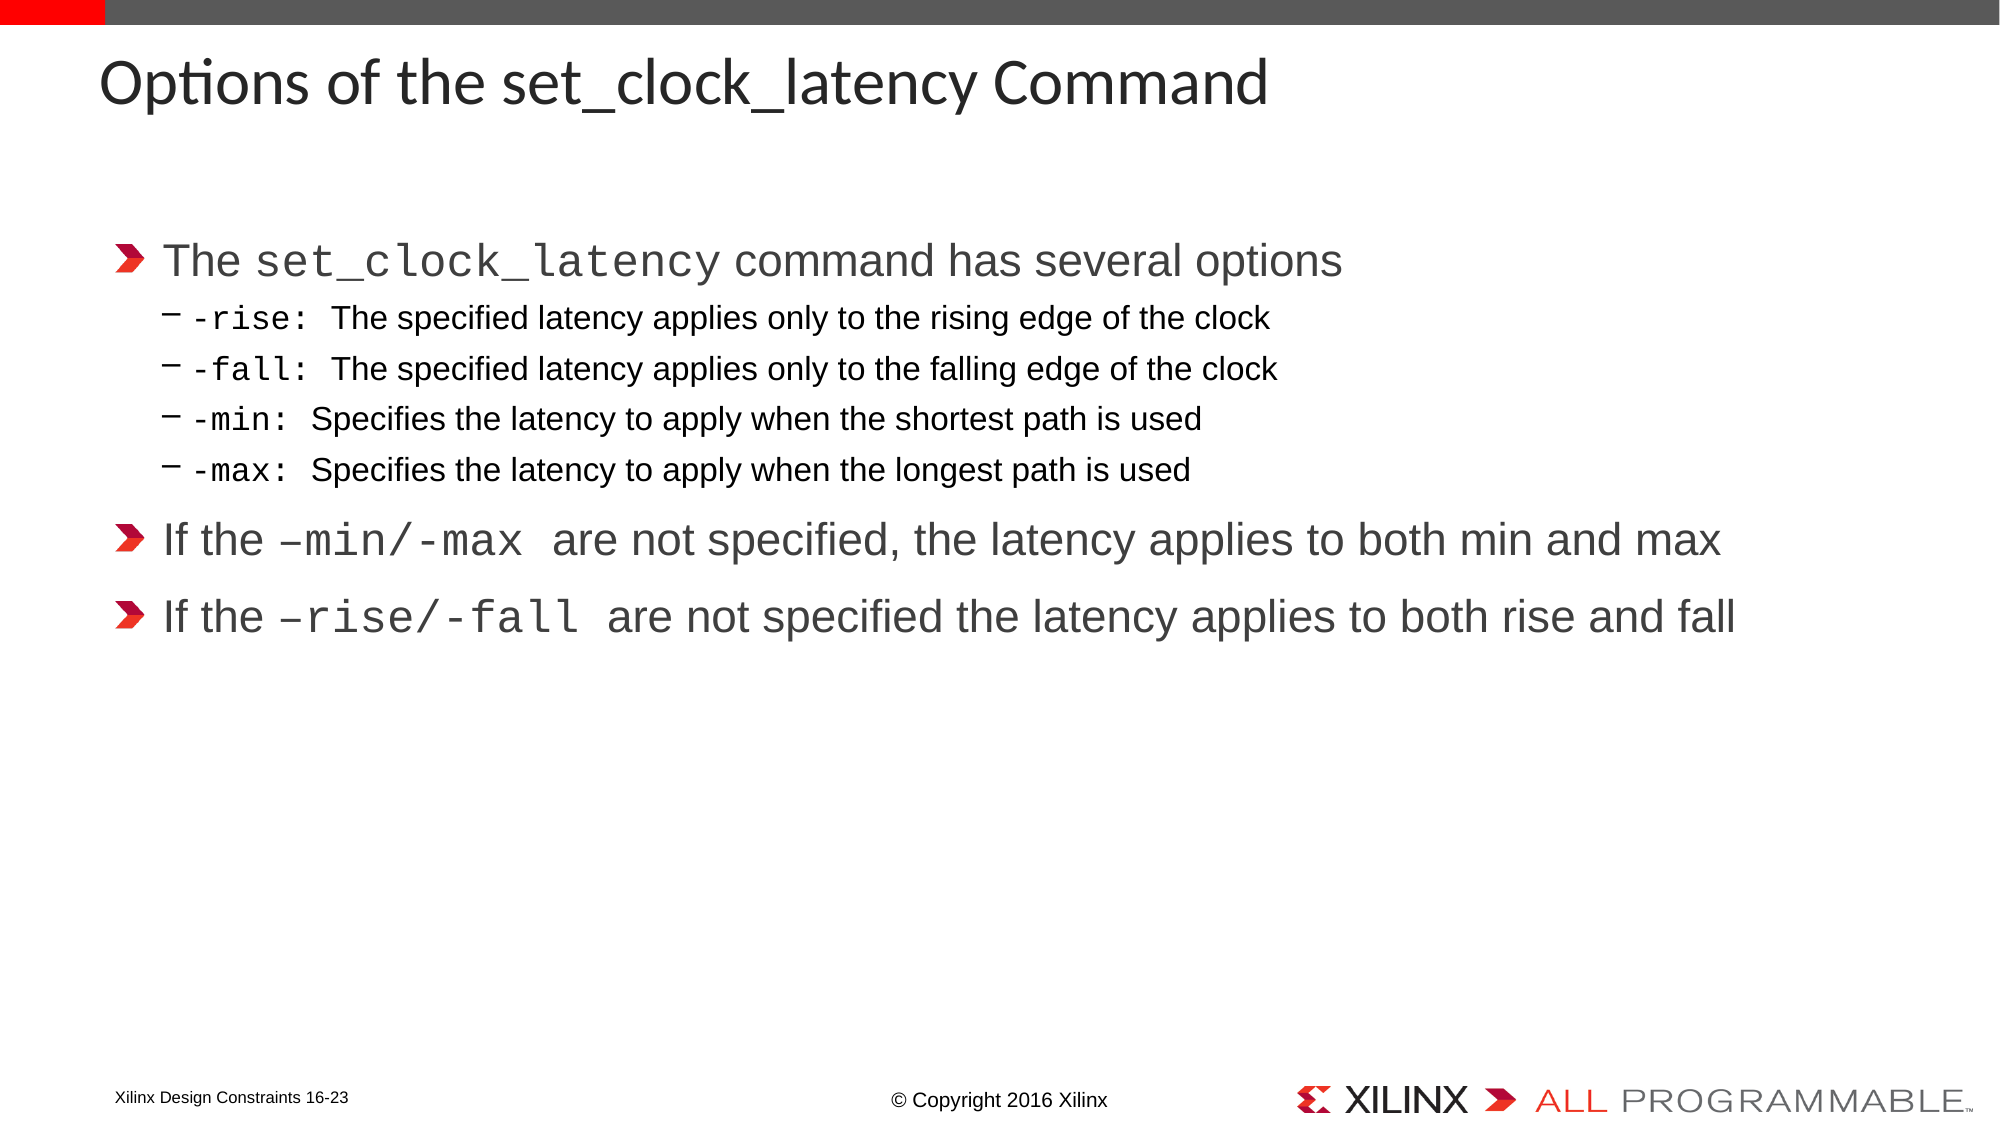

# Options of the set_clock_latency Command
The set_clock_latency command has several options
-rise: The specified latency applies only to the rising edge of the clock
-fall: The specified latency applies only to the falling edge of the clock
-min: Specifies the latency to apply when the shortest path is used
-max: Specifies the latency to apply when the longest path is used
If the –min/-max are not specified, the latency applies to both min and max
If the –rise/-fall are not specified the latency applies to both rise and fall

Xilinx Design Constraints 16-23
© Copyright 2016 Xilinx